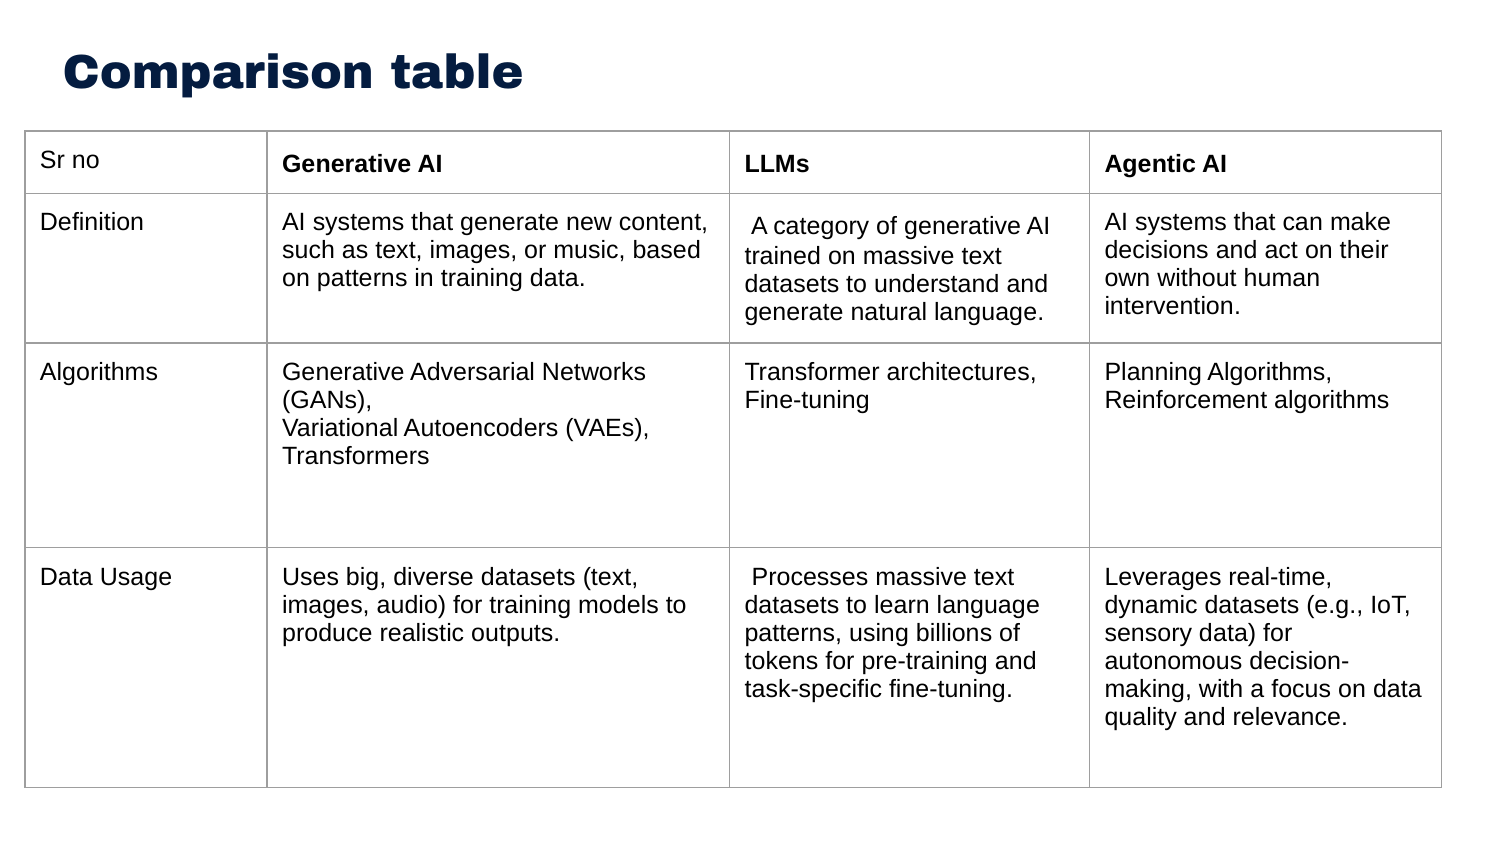

|  |
| --- |
Comparison table

|  |
| --- |
| Sr no | Generative AI | LLMs | Agentic AI |
| --- | --- | --- | --- |
| Definition | AI systems that generate new content, such as text, images, or music, based on patterns in training data. | A category of generative AI trained on massive text datasets to understand and generate natural language. | AI systems that can make decisions and act on their own without human intervention. |
| Algorithms | Generative Adversarial Networks (GANs), Variational Autoencoders (VAEs), Transformers | Transformer architectures, Fine-tuning | Planning Algorithms, Reinforcement algorithms |
| Data Usage | Uses big, diverse datasets (text, images, audio) for training models to produce realistic outputs. | Processes massive text datasets to learn language patterns, using billions of tokens for pre-training and task-specific fine-tuning. | Leverages real-time, dynamic datasets (e.g., IoT, sensory data) for autonomous decision-making, with a focus on data quality and relevance. |